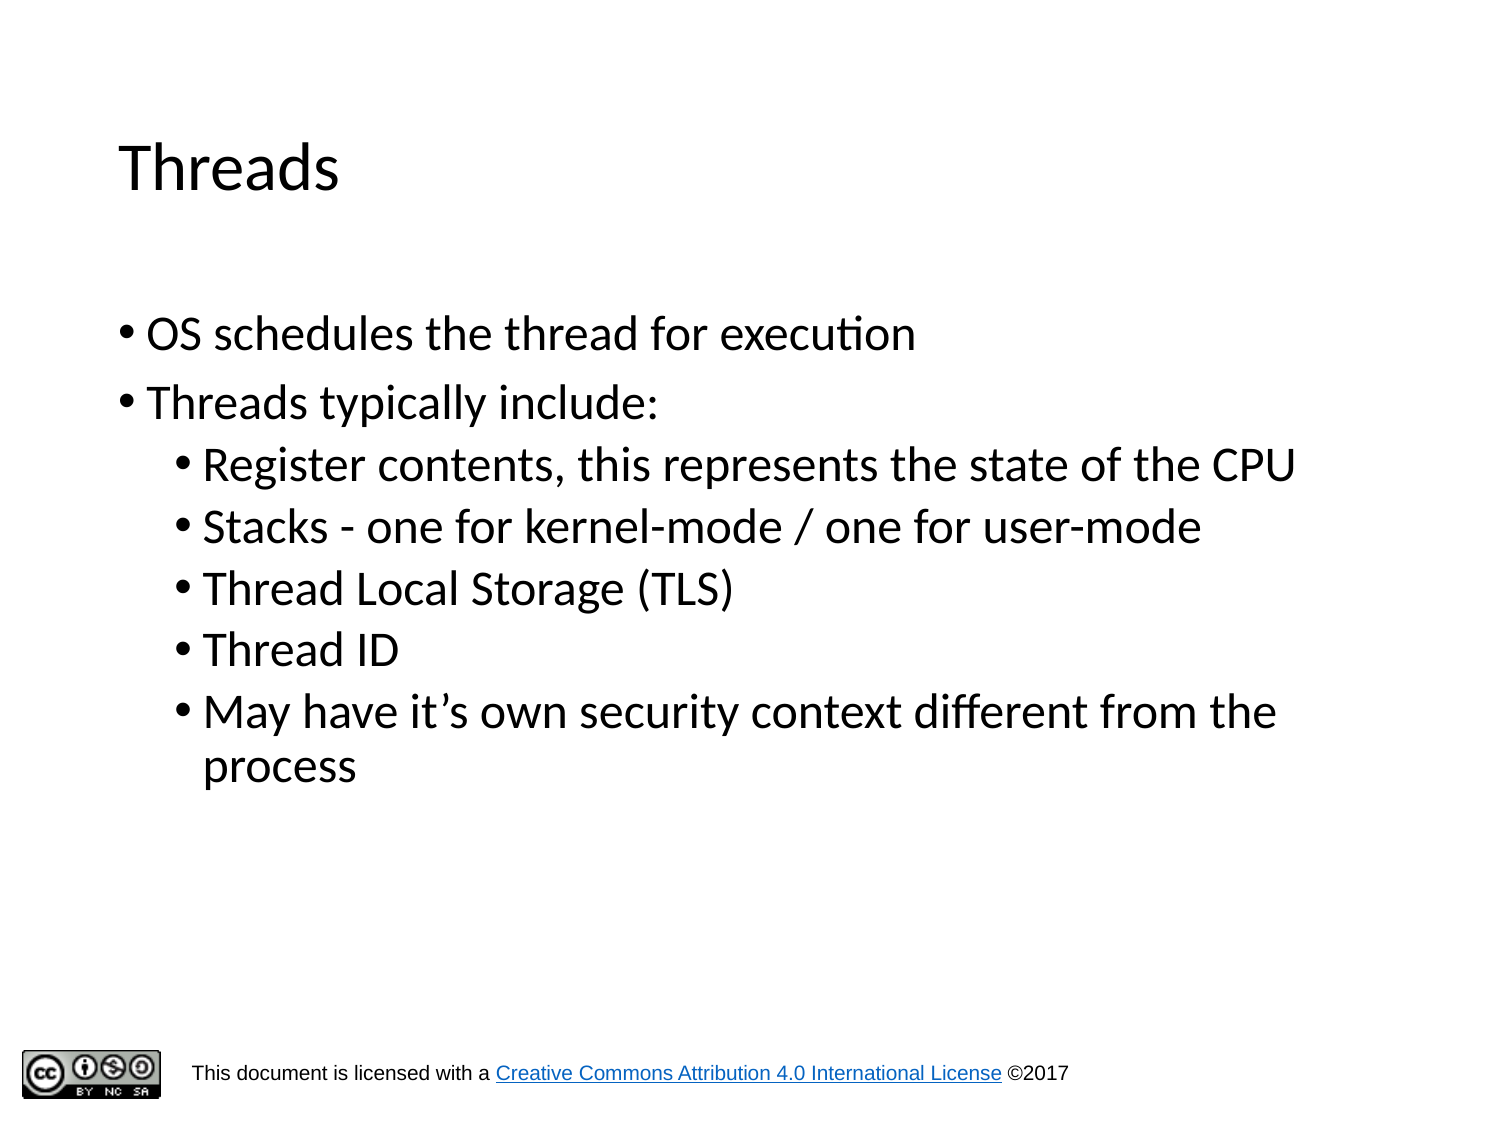

# Threads
OS schedules the thread for execution
Threads typically include:
Register contents, this represents the state of the CPU
Stacks - one for kernel-mode / one for user-mode
Thread Local Storage (TLS)
Thread ID
May have it’s own security context different from the process